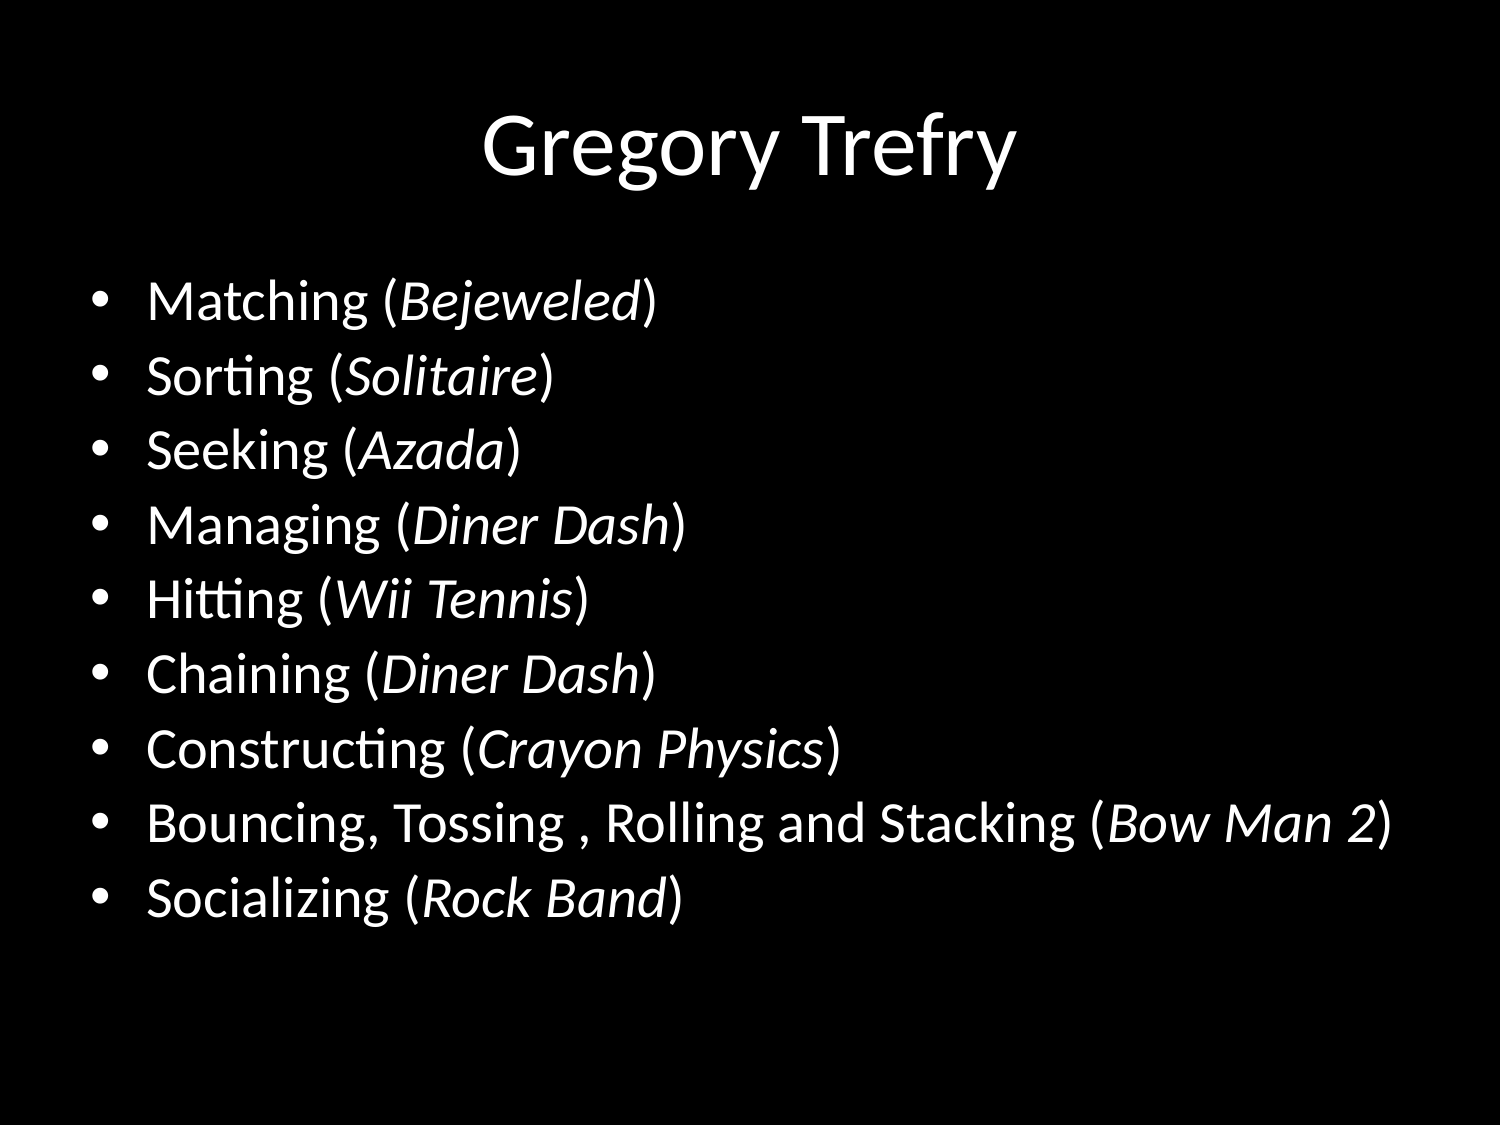

# Gregory Trefry
Matching (Bejeweled)
Sorting (Solitaire)
Seeking (Azada)
Managing (Diner Dash)
Hitting (Wii Tennis)
Chaining (Diner Dash)
Constructing (Crayon Physics)
Bouncing, Tossing , Rolling and Stacking (Bow Man 2)
Socializing (Rock Band)